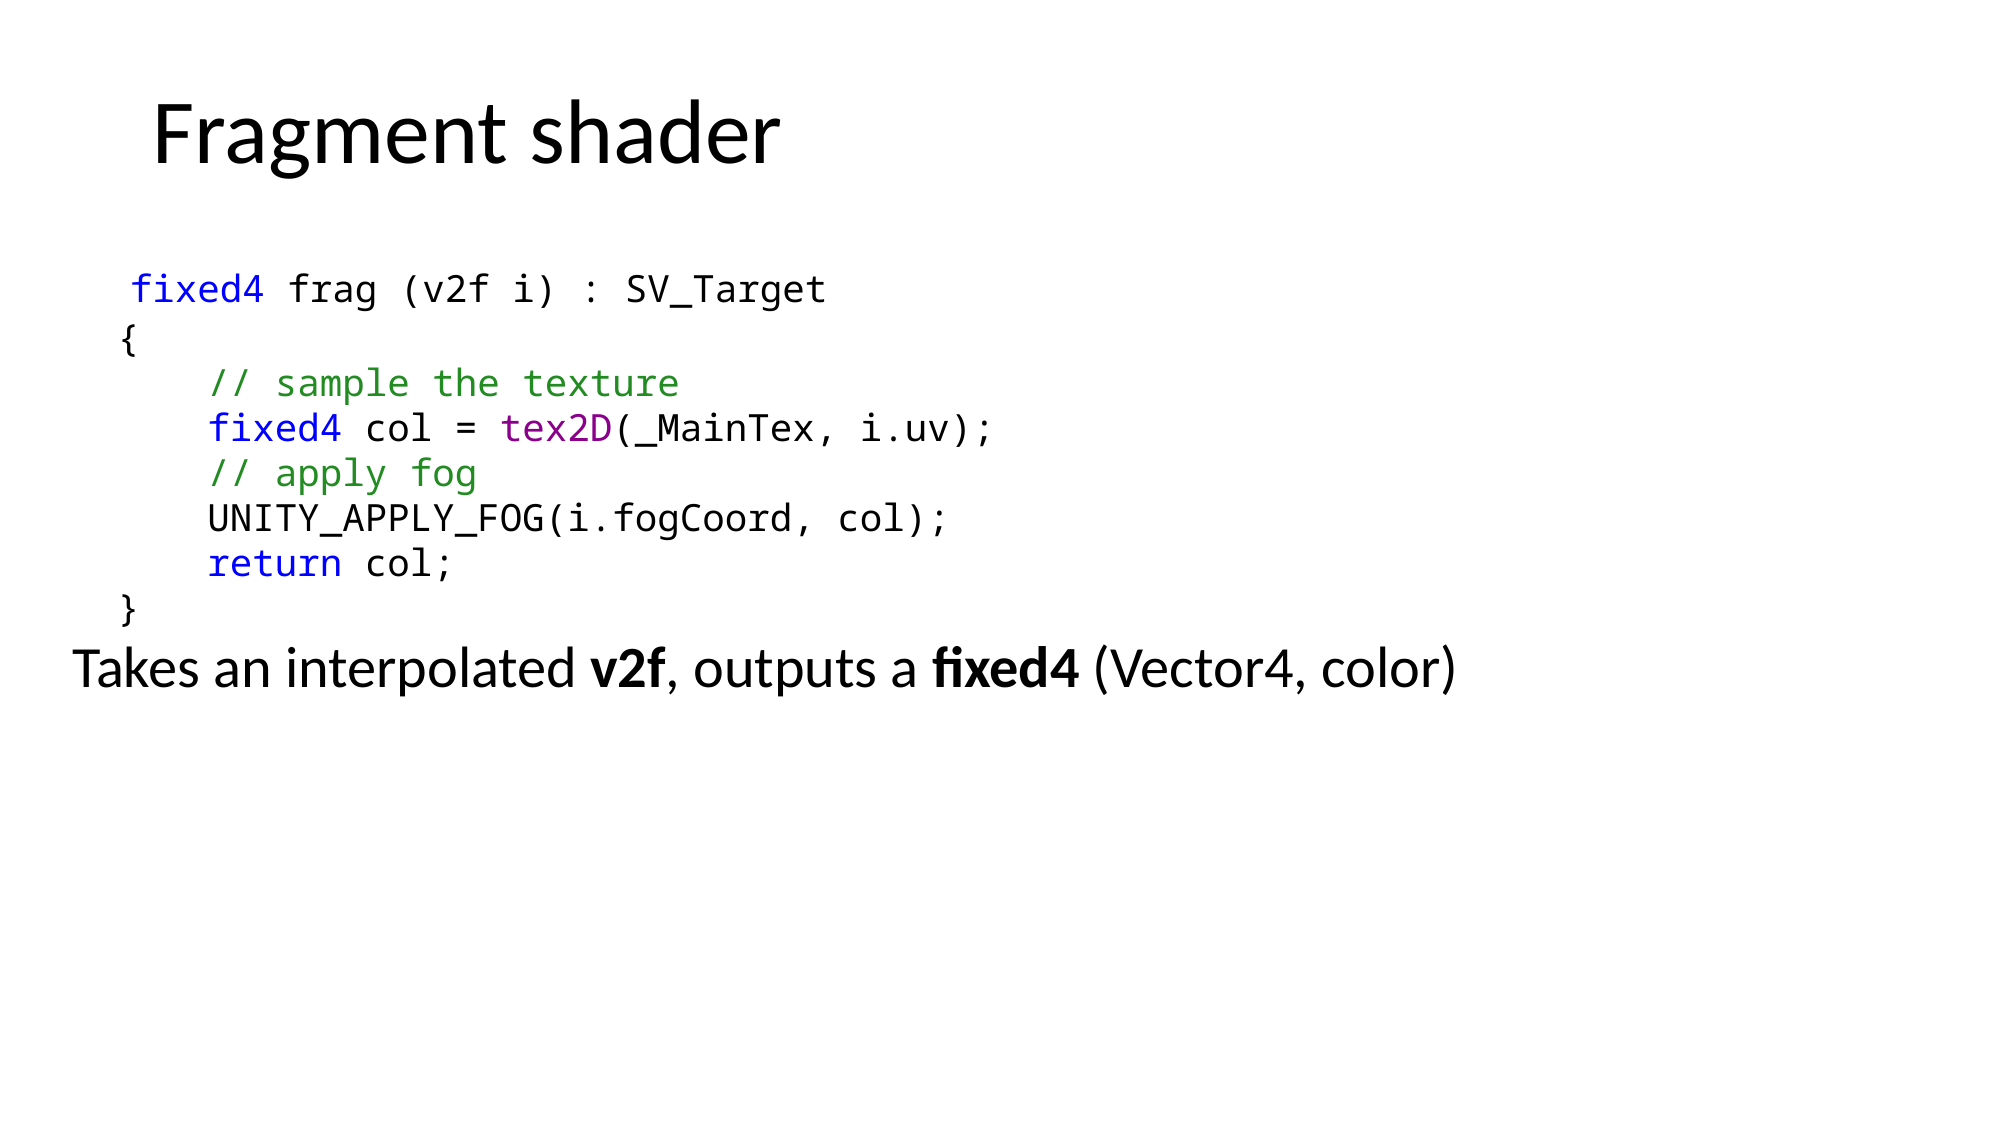

# Fragment shader
  fixed4 frag (v2f i) : SV_Target
  {
      // sample the texture
      fixed4 col = tex2D(_MainTex, i.uv);
      // apply fog
      UNITY_APPLY_FOG(i.fogCoord, col);
      return col;
  }
Takes an interpolated v2f, outputs a fixed4 (Vector4, color)